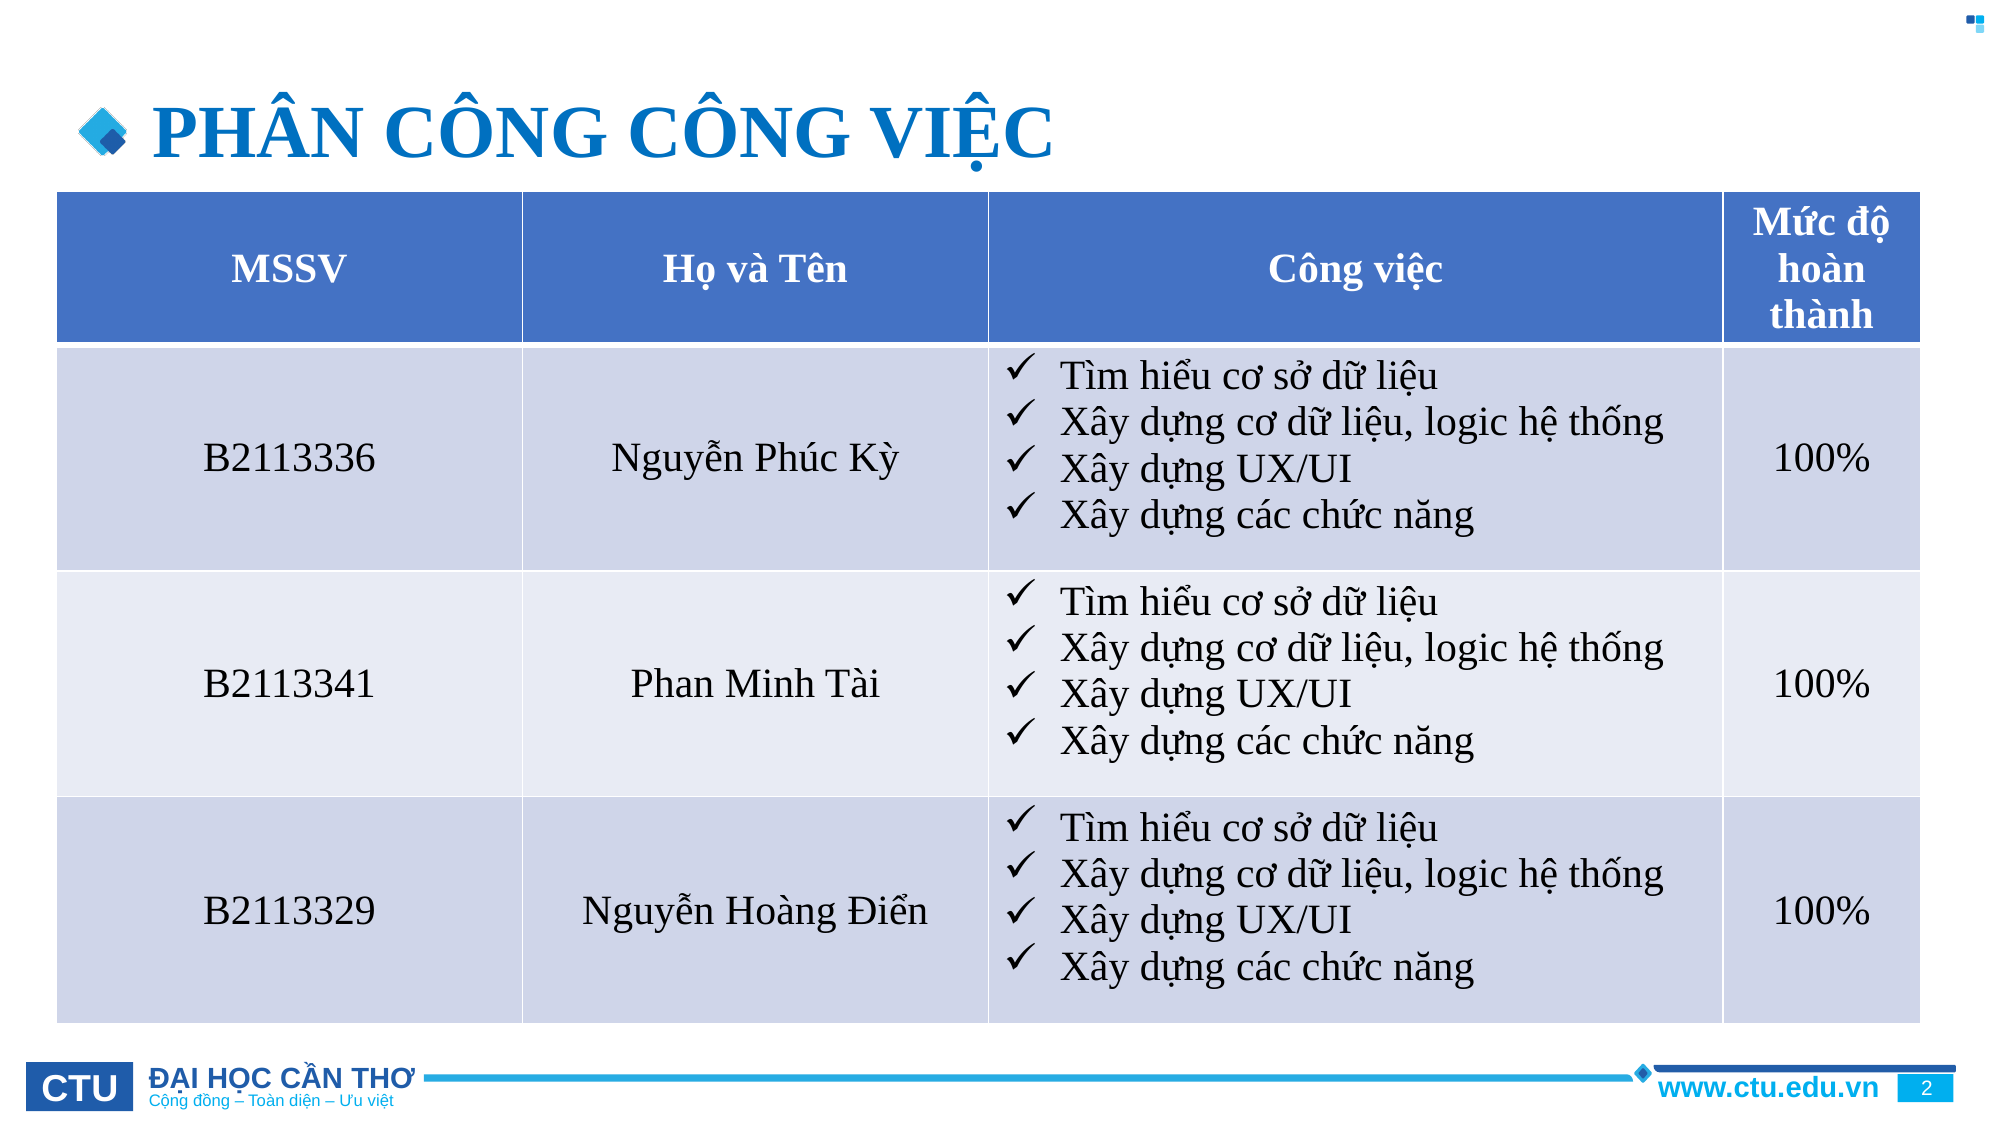

# PHÂN CÔNG CÔNG VIỆC
| MSSV | Họ và Tên | Công việc | Mức độ hoàn thành |
| --- | --- | --- | --- |
| B2113336 | Nguyễn Phúc Kỳ | Tìm hiểu cơ sở dữ liệu Xây dựng cơ dữ liệu, logic hệ thống Xây dựng UX/UI Xây dựng các chức năng | 100% |
| B2113341 | Phan Minh Tài | Tìm hiểu cơ sở dữ liệu Xây dựng cơ dữ liệu, logic hệ thống Xây dựng UX/UI Xây dựng các chức năng | 100% |
| B2113329 | Nguyễn Hoàng Điển | Tìm hiểu cơ sở dữ liệu Xây dựng cơ dữ liệu, logic hệ thống Xây dựng UX/UI Xây dựng các chức năng | 100% |